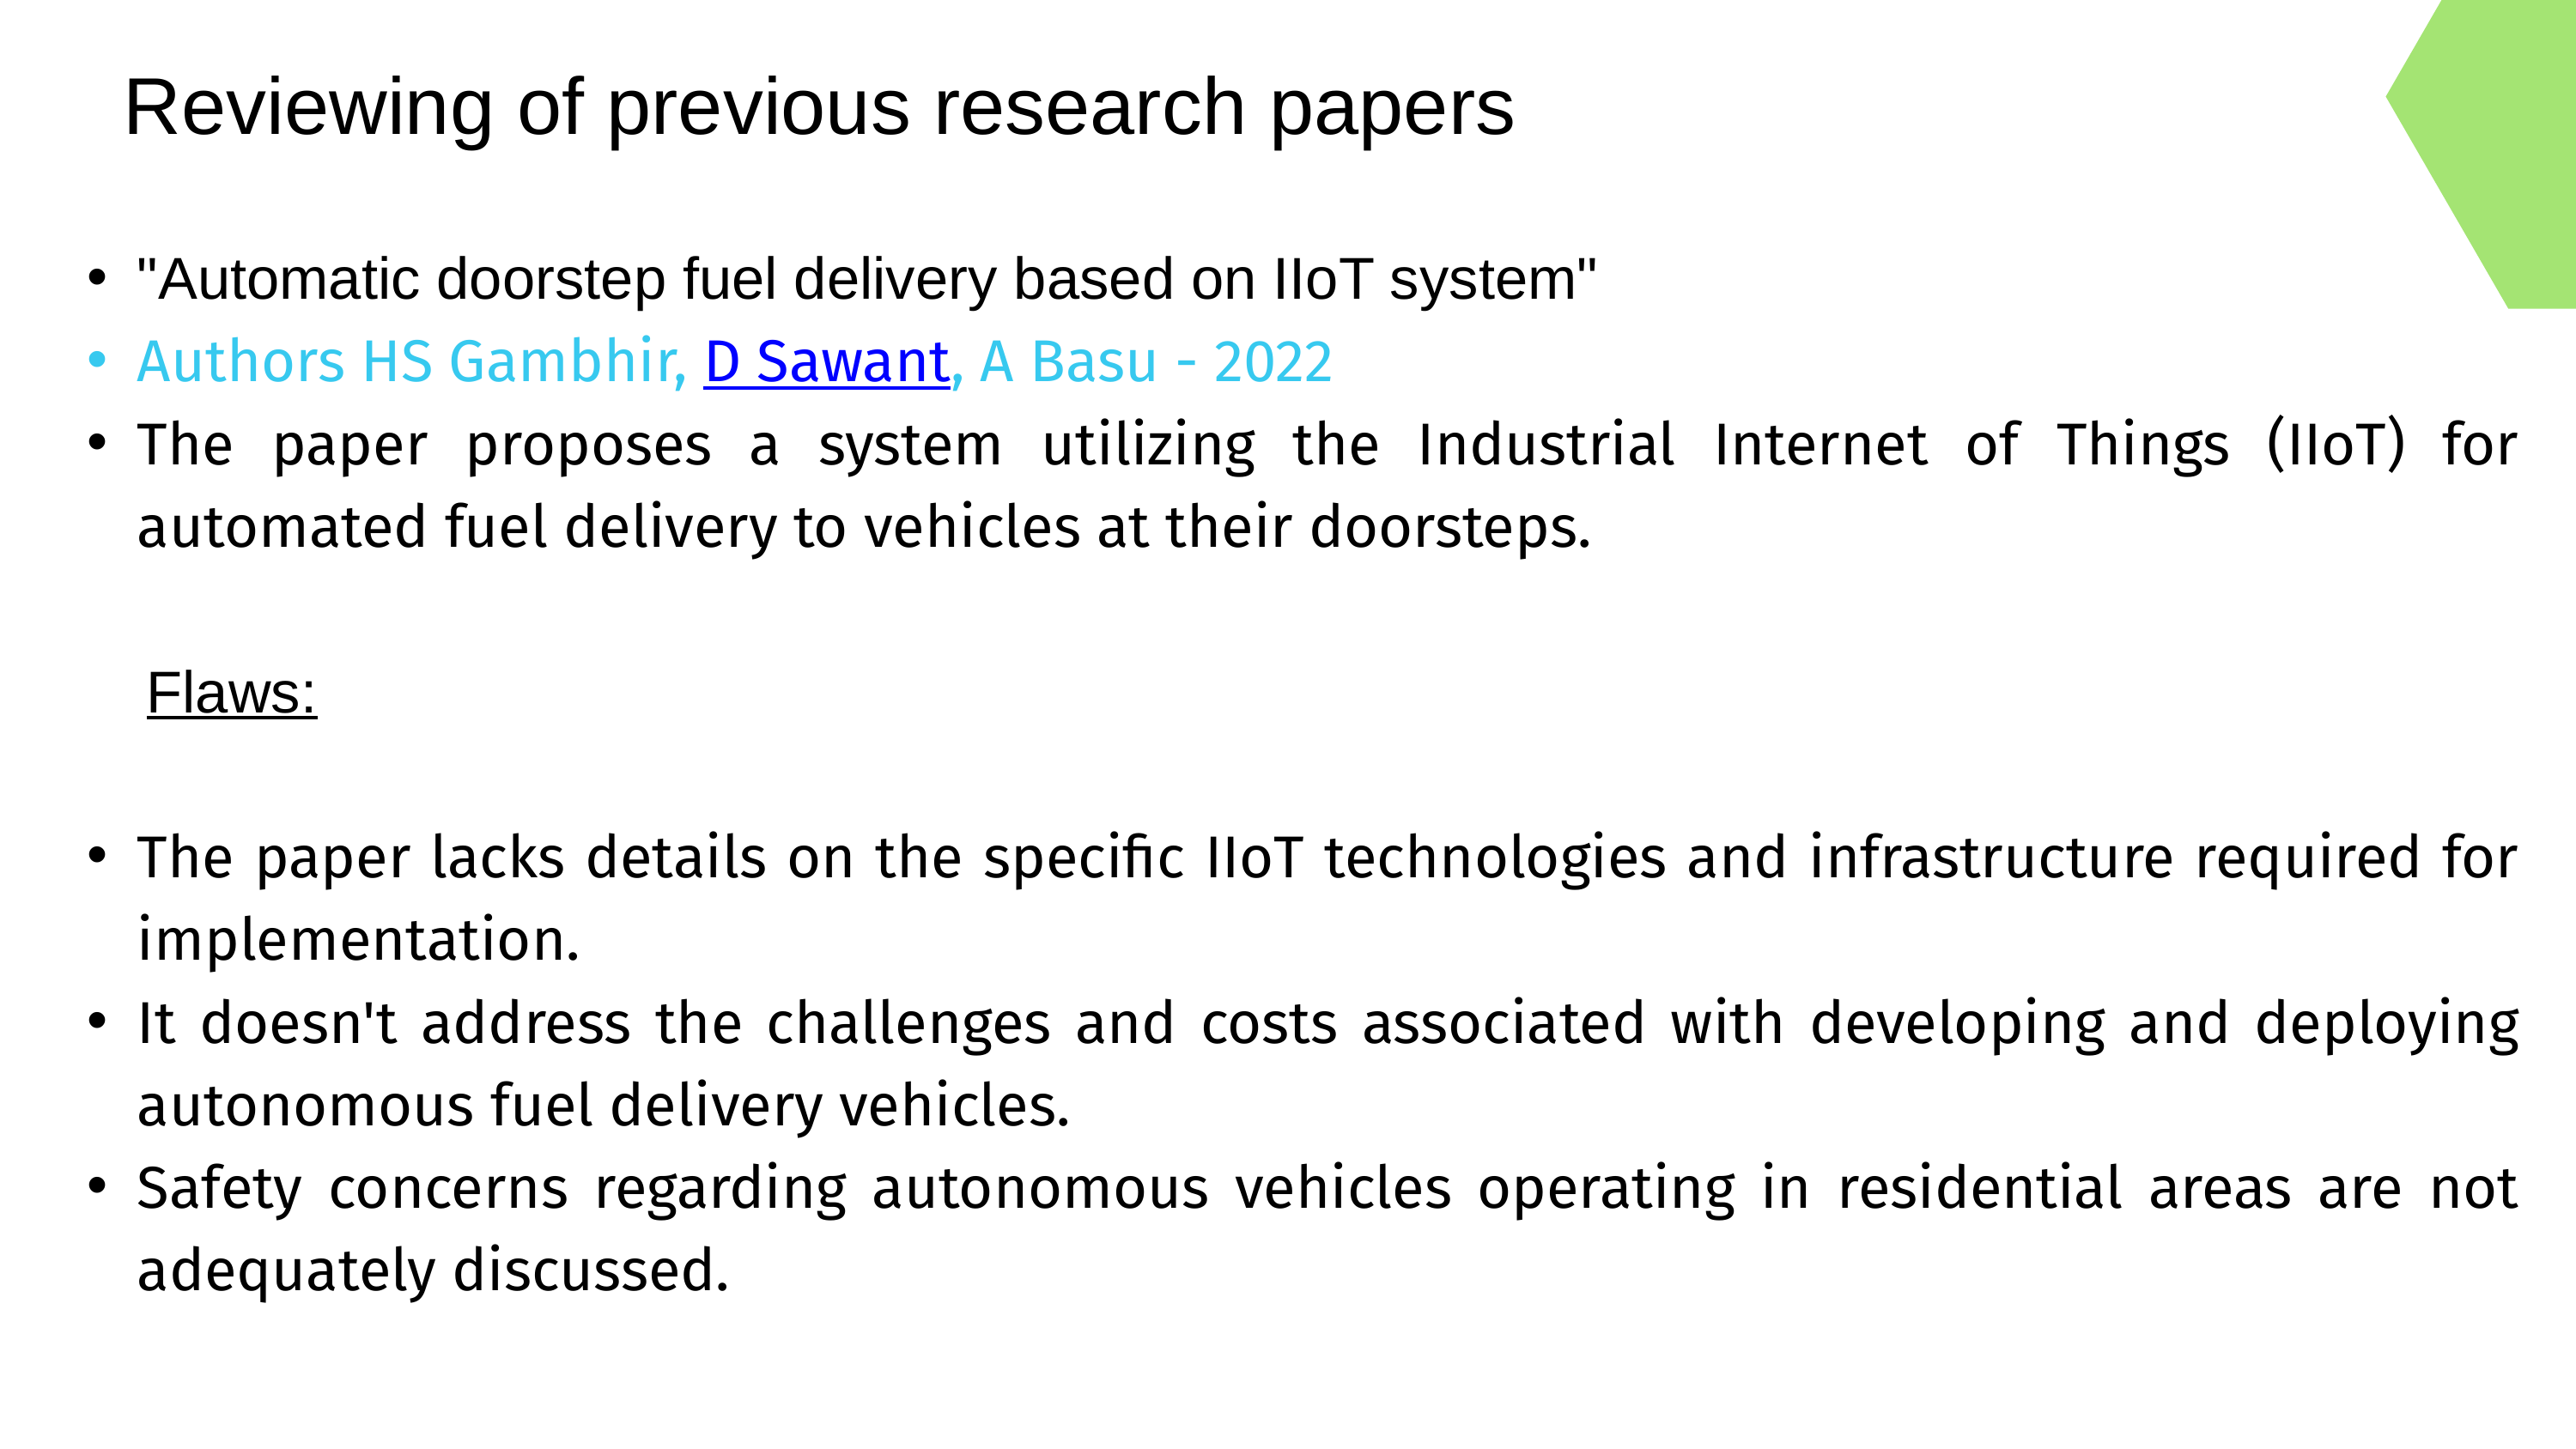

Reviewing of previous research papers
"Automatic doorstep fuel delivery based on IIoT system"
Authors HS Gambhir, D Sawant, A Basu - 2022
The paper proposes a system utilizing the Industrial Internet of Things (IIoT) for automated fuel delivery to vehicles at their doorsteps.

       Flaws:

The paper lacks details on the specific IIoT technologies and infrastructure required for implementation.
It doesn't address the challenges and costs associated with developing and deploying autonomous fuel delivery vehicles.
Safety concerns regarding autonomous vehicles operating in residential areas are not adequately discussed.